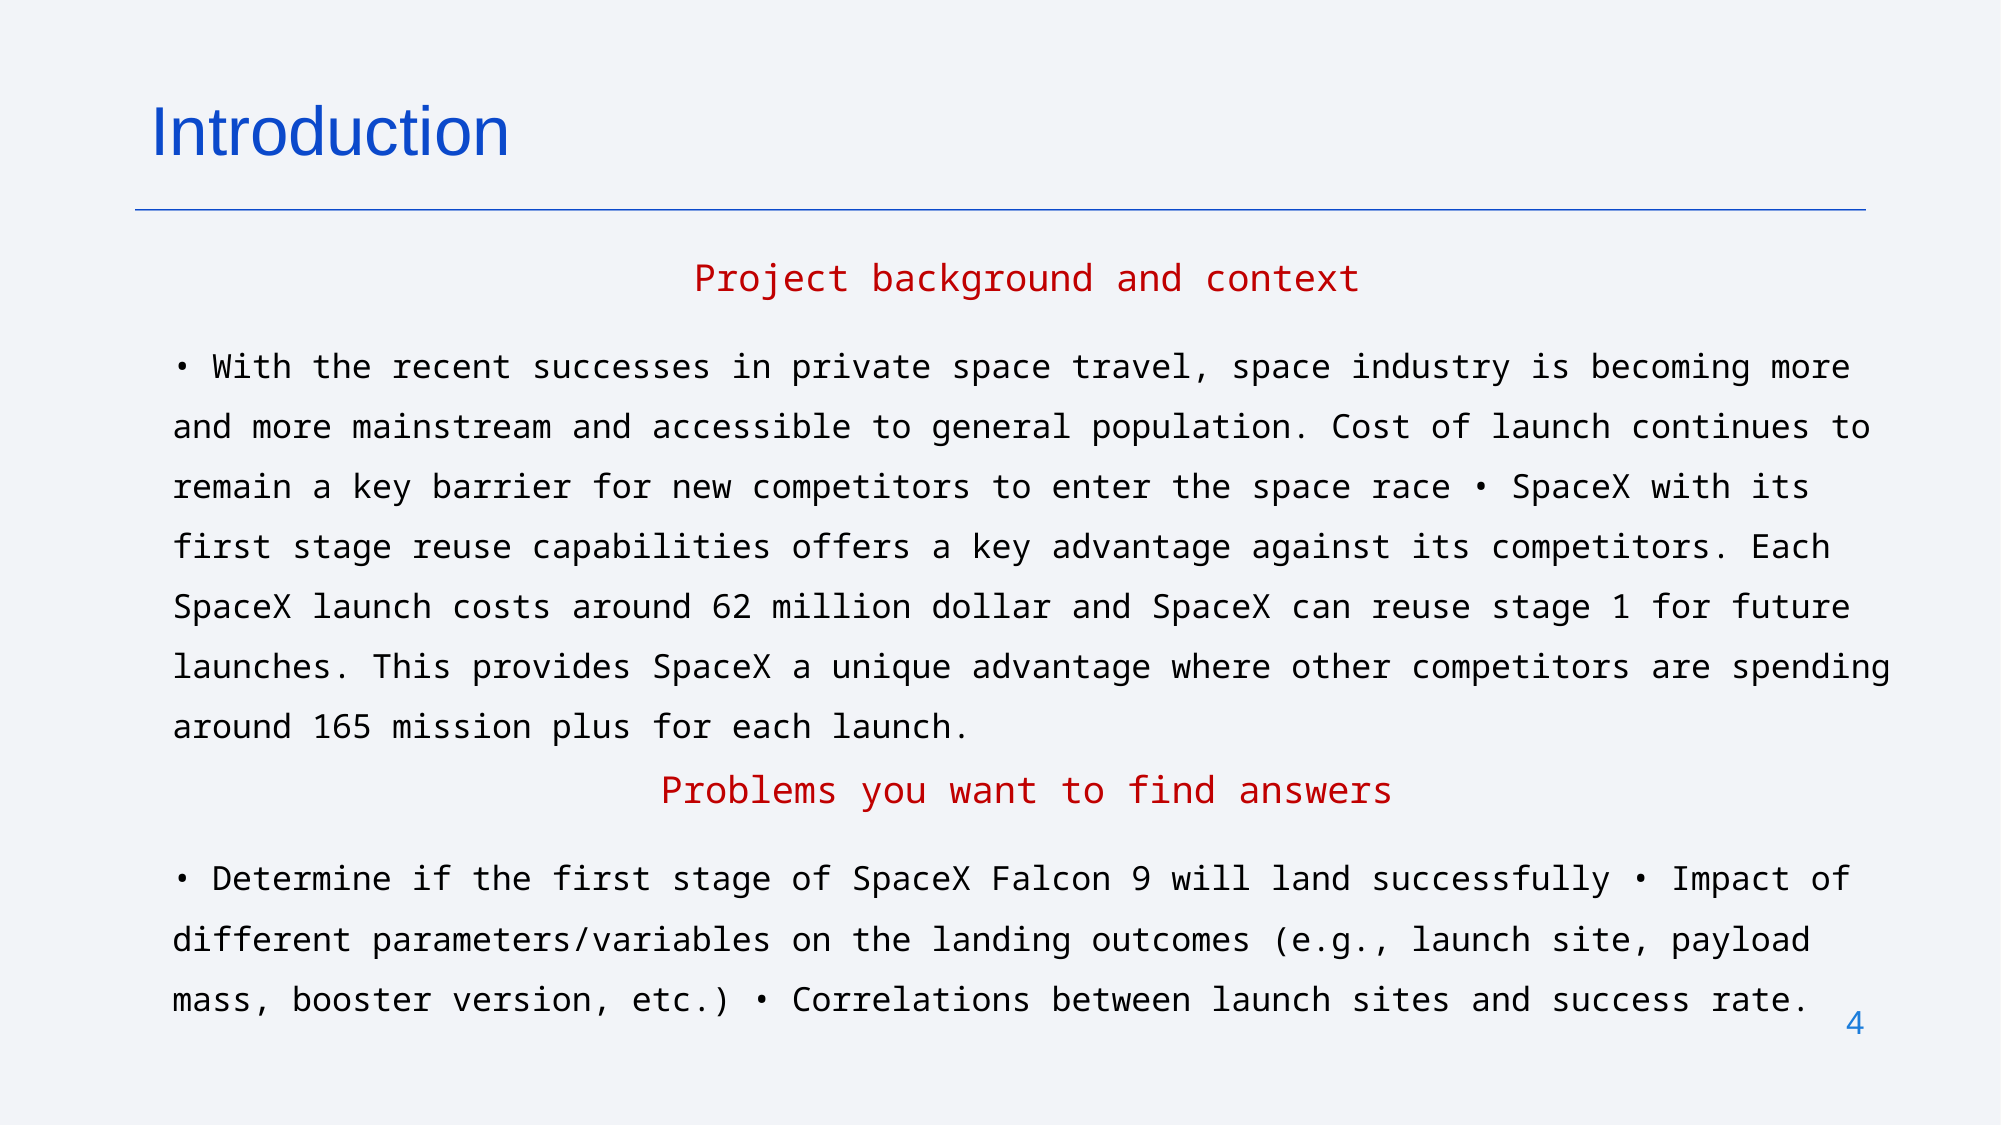

Introduction
Project background and context
• With the recent successes in private space travel, space industry is becoming more and more mainstream and accessible to general population. Cost of launch continues to remain a key barrier for new competitors to enter the space race • SpaceX with its first stage reuse capabilities offers a key advantage against its competitors. Each SpaceX launch costs around 62 million dollar and SpaceX can reuse stage 1 for future launches. This provides SpaceX a unique advantage where other competitors are spending around 165 mission plus for each launch.
Problems you want to find answers
• Determine if the first stage of SpaceX Falcon 9 will land successfully • Impact of different parameters/variables on the landing outcomes (e.g., launch site, payload mass, booster version, etc.) • Correlations between launch sites and success rate.
4